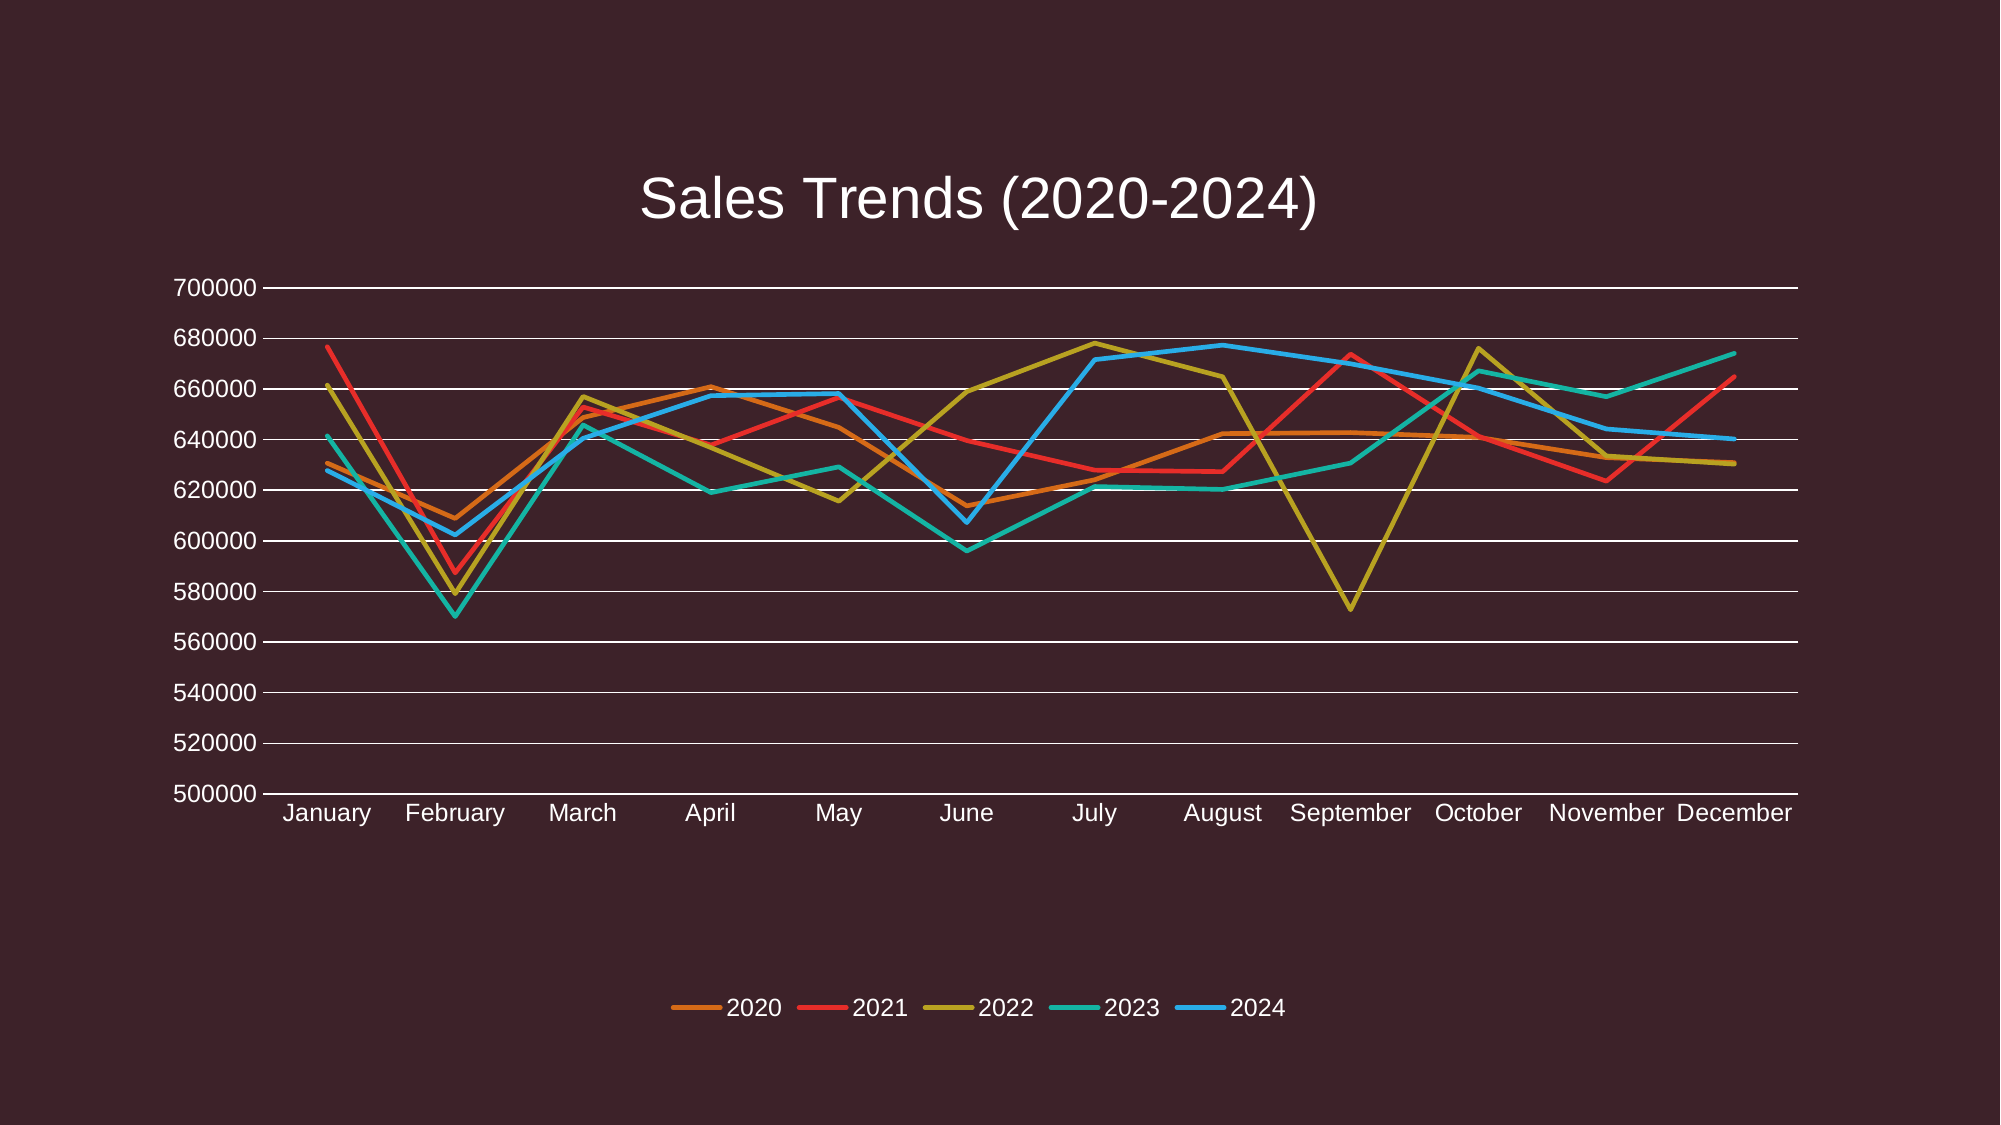

### Chart: Sales Trends (2020-2024)

| Category | 2020 | 2021 | 2022 | 2023 | 2024 |
|---|---|---|---|---|---|
| January | 630703.010252 | 676682.412194 | 661525.894881 | 641480.058695 | 627778.89652 |
| February | 608863.278708 | 587354.937763 | 579115.735305 | 570087.589139 | 602332.221024 |
| March | 648736.022424 | 652888.838266 | 657063.98698 | 645781.361819 | 640498.867903 |
| April | 660908.151737 | 637826.312613 | 636828.675653 | 619068.432268 | 657351.801108 |
| May | 644803.553348 | 656681.56211 | 615659.138483 | 629242.76945 | 658197.521221 |
| June | 613828.830403 | 639627.420381 | 658976.651418 | 595983.038148 | 607222.831667 |
| July | 624132.099599 | 627929.013168 | 678116.692371 | 621461.016976 | 671598.312574 |
| August | 642348.786708 | 627341.413019 | 664836.191795 | 620318.568726 | 677339.845548 |
| September | 642788.463084 | 673786.301887 | 572748.672338 | 630743.372961 | 669969.861332 |
| October | 640867.527632 | 641321.017677 | 676098.144131 | 667173.432112 | 660350.737755 |
| November | 632877.939529 | 623568.926868 | 633540.484854 | 656938.516435 | 644207.316479 |
| December | 630908.259047 | 664864.310941 | 630328.263008 | 674068.049064 | 640246.045483 |